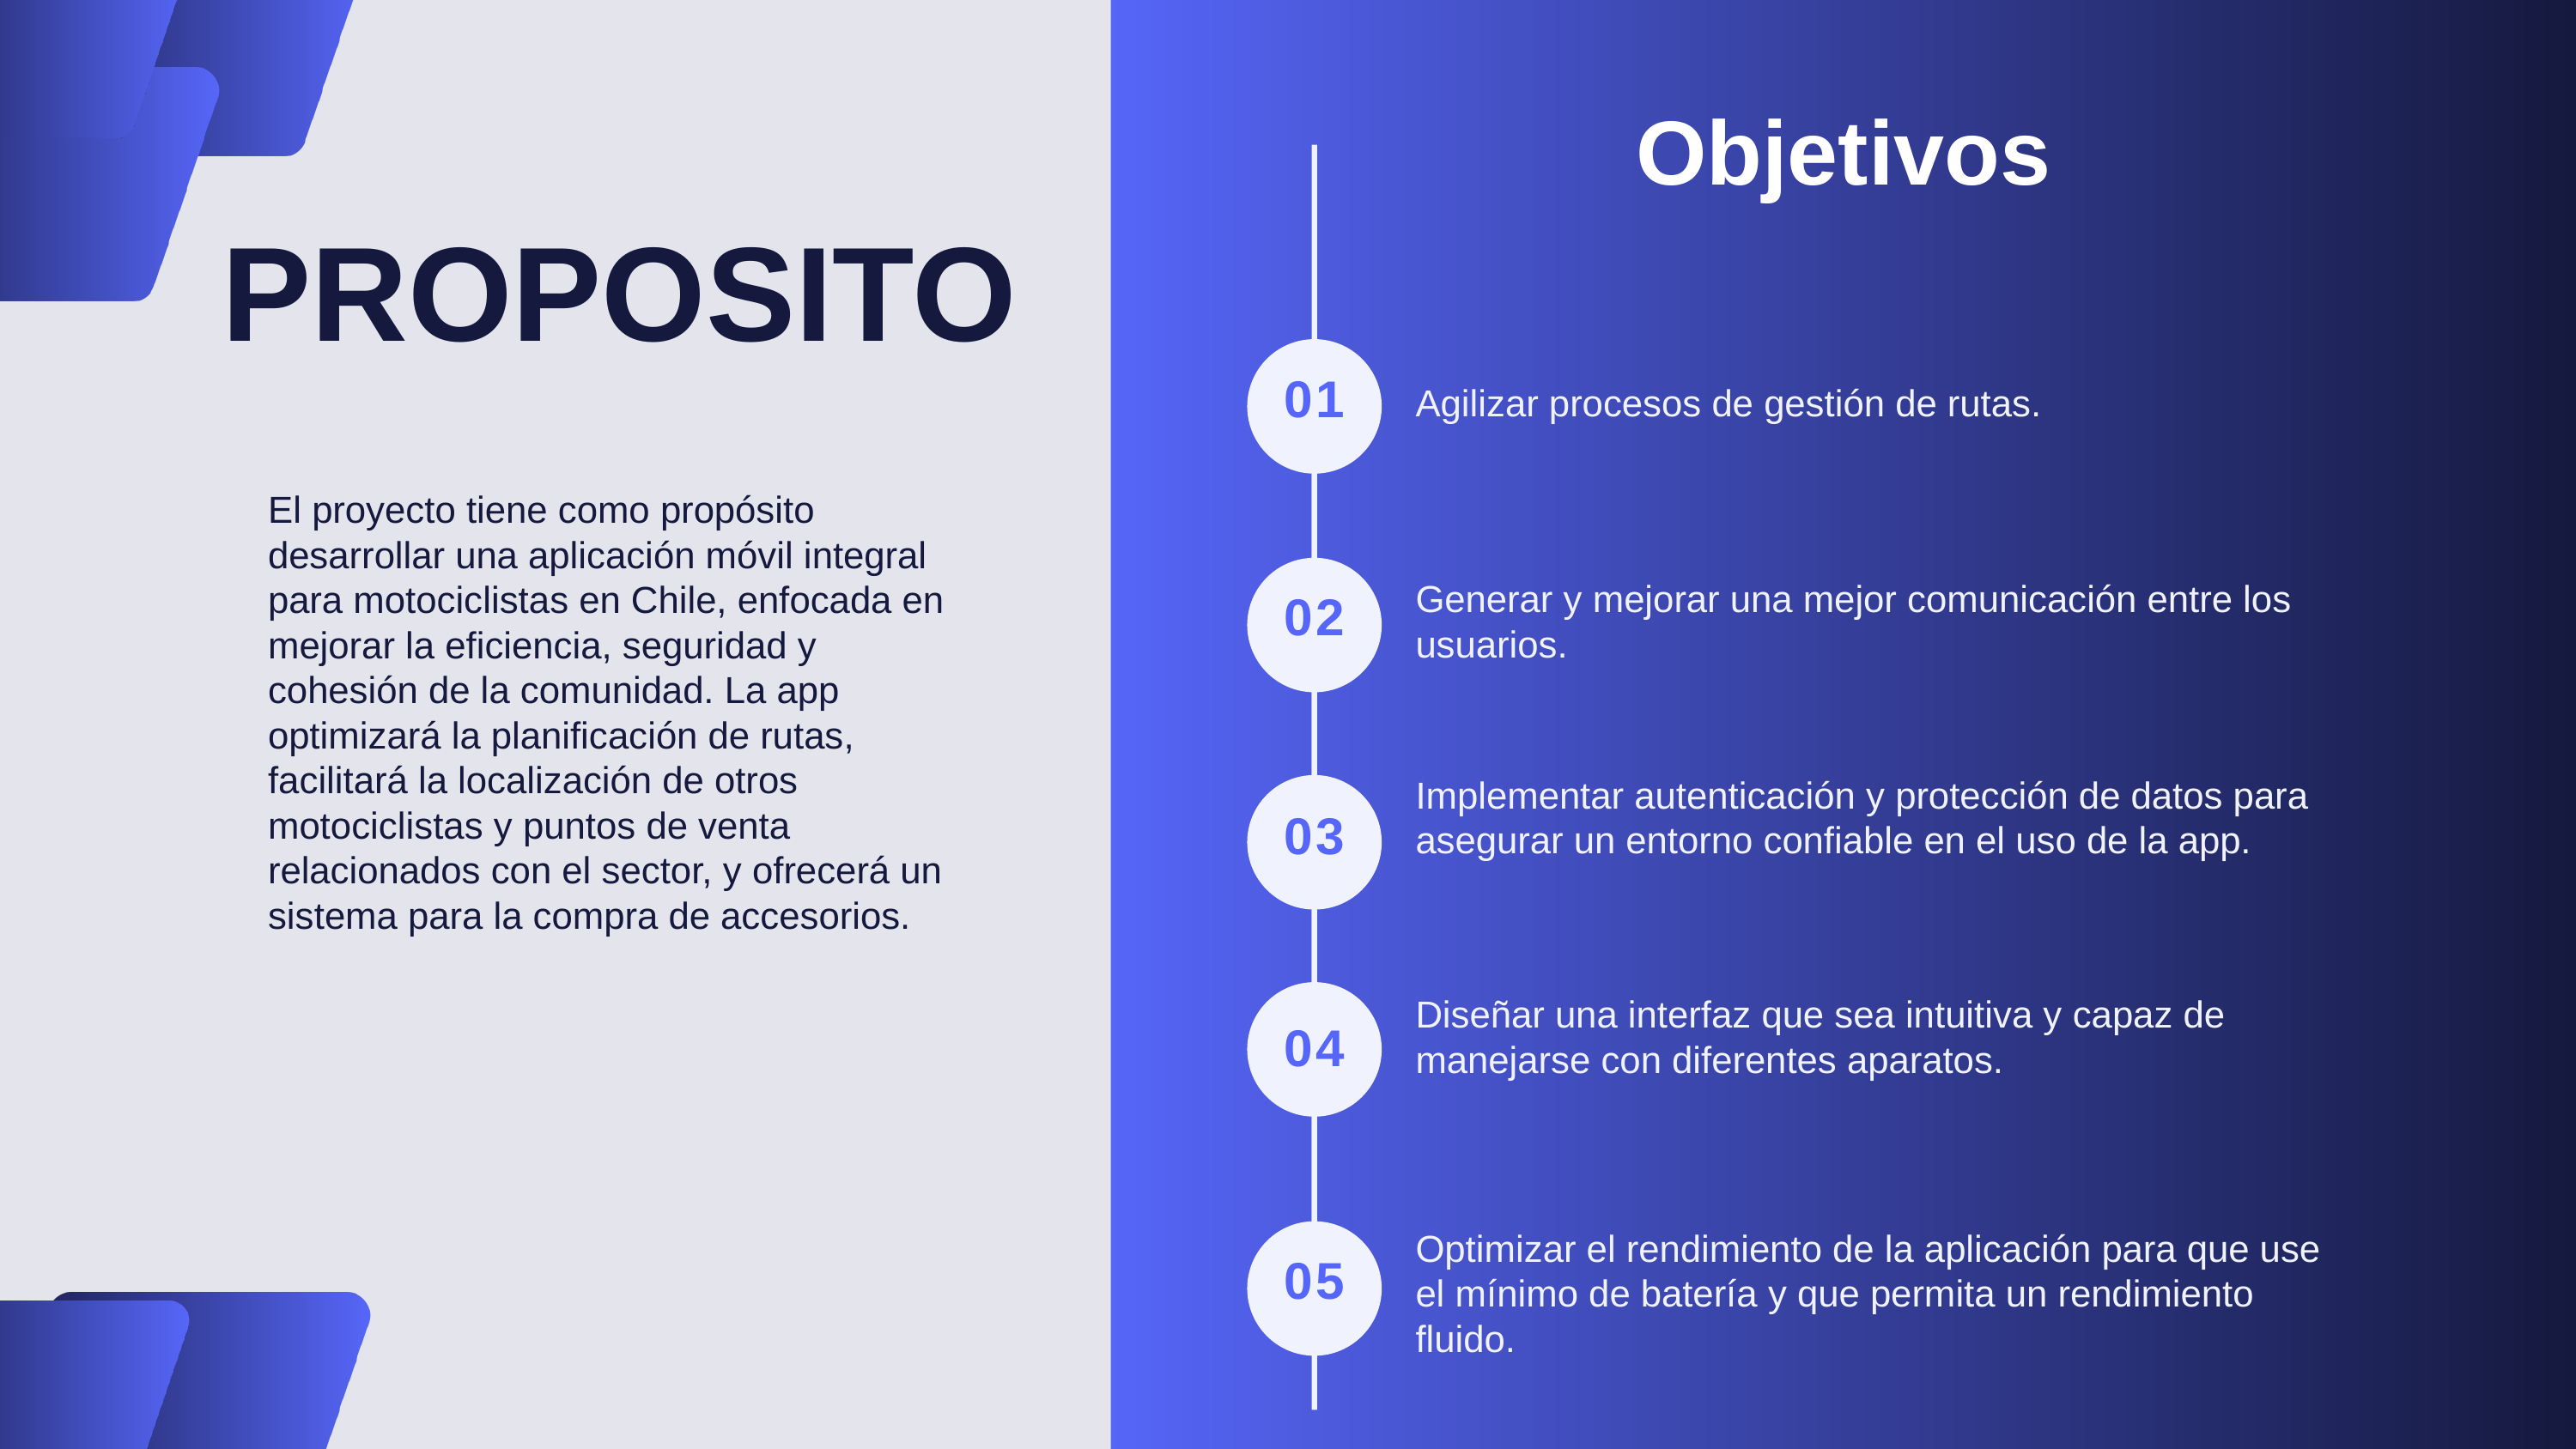

Objetivos

PROPOSITO

01
Agilizar procesos de gestión de rutas.

El proyecto tiene como propósito desarrollar una aplicación móvil integral para motociclistas en Chile, enfocada en mejorar la eficiencia, seguridad y cohesión de la comunidad. La app optimizará la planificación de rutas, facilitará la localización de otros motociclistas y puntos de venta relacionados con el sector, y ofrecerá un sistema para la compra de accesorios.

Generar y mejorar una mejor comunicación entre los usuarios.
02
Implementar autenticación y protección de datos para asegurar un entorno confiable en el uso de la app.

03

Diseñar una interfaz que sea intuitiva y capaz de manejarse con diferentes aparatos.
04

Optimizar el rendimiento de la aplicación para que use el mínimo de batería y que permita un rendimiento fluido.
05